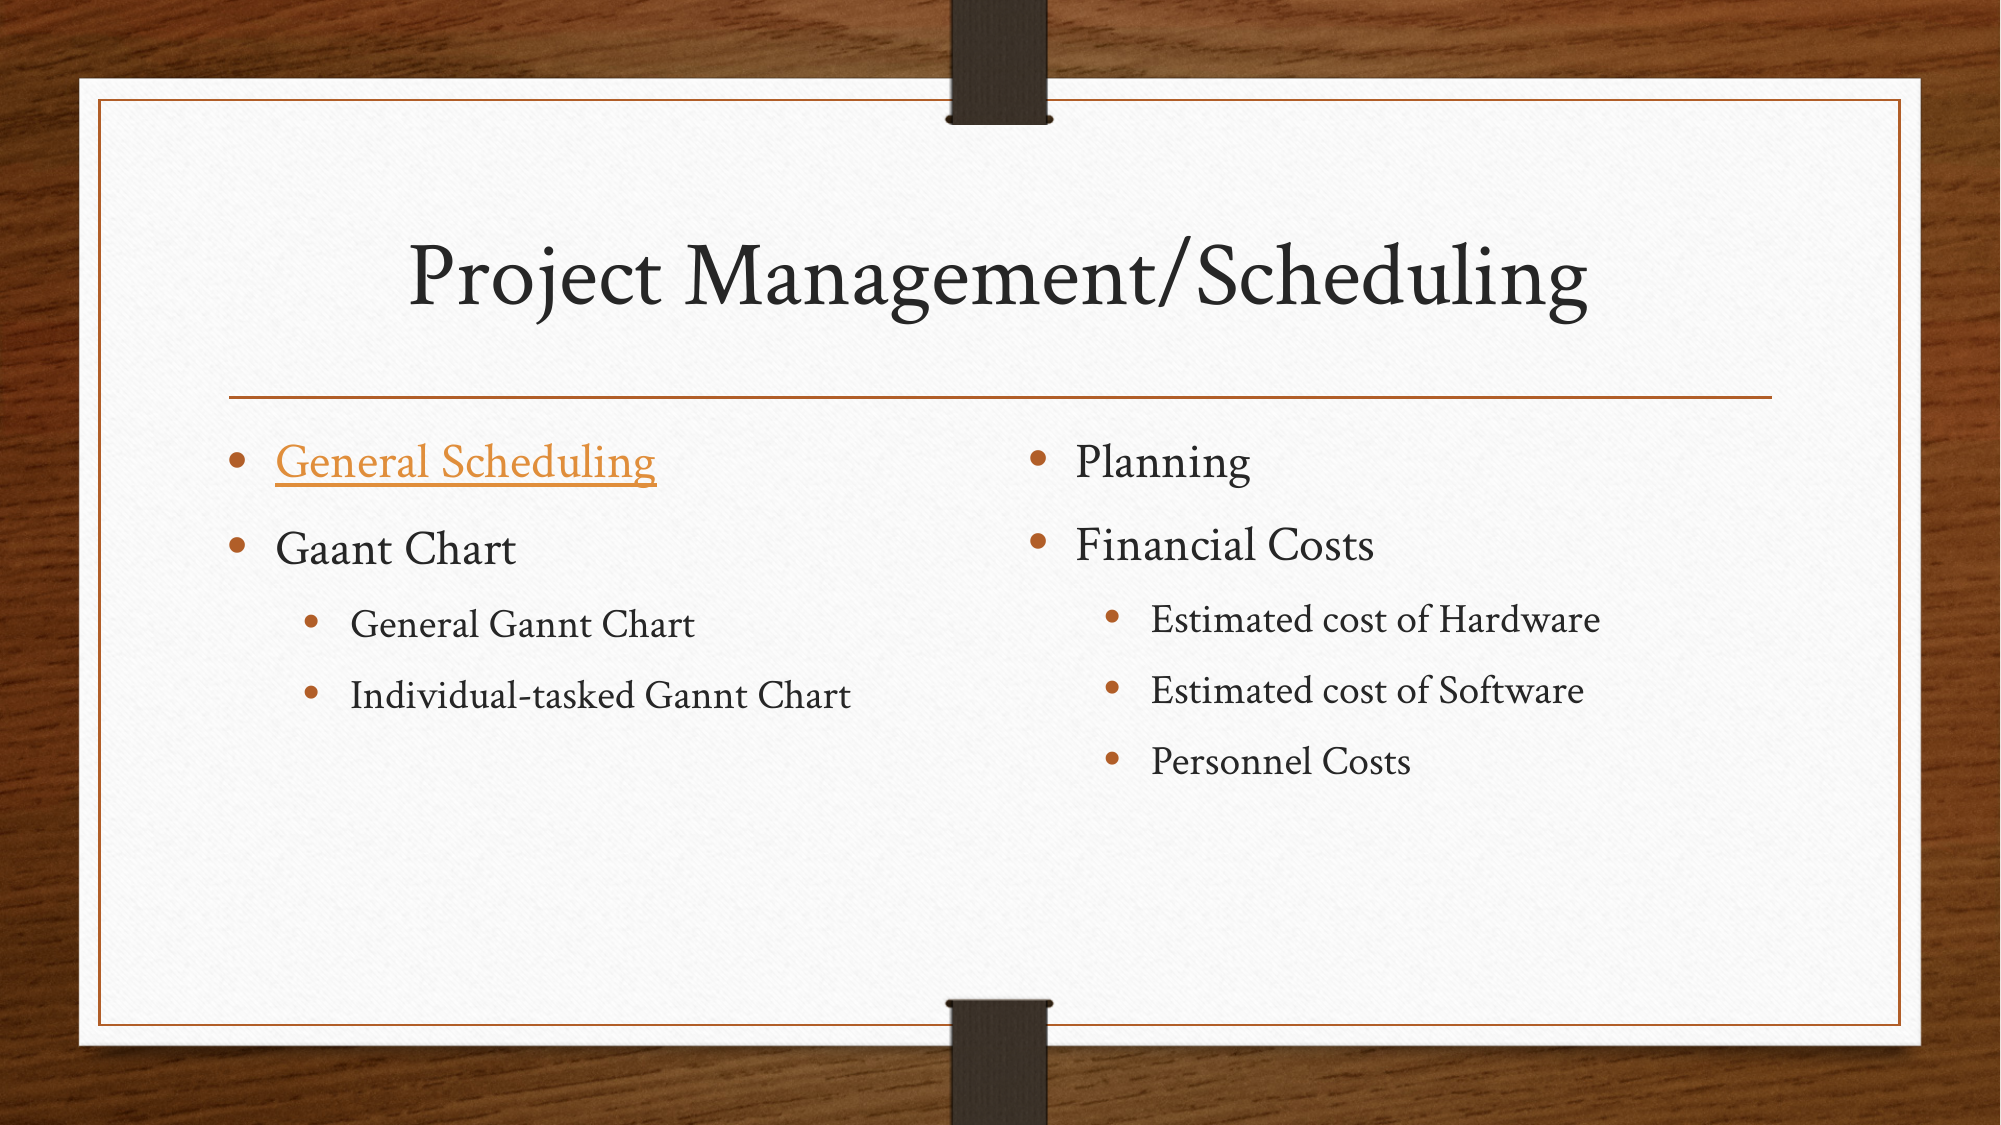

# Project Management/Scheduling
General Scheduling
Gaant Chart
General Gannt Chart
Individual-tasked Gannt Chart
Planning
Financial Costs
Estimated cost of Hardware
Estimated cost of Software
Personnel Costs